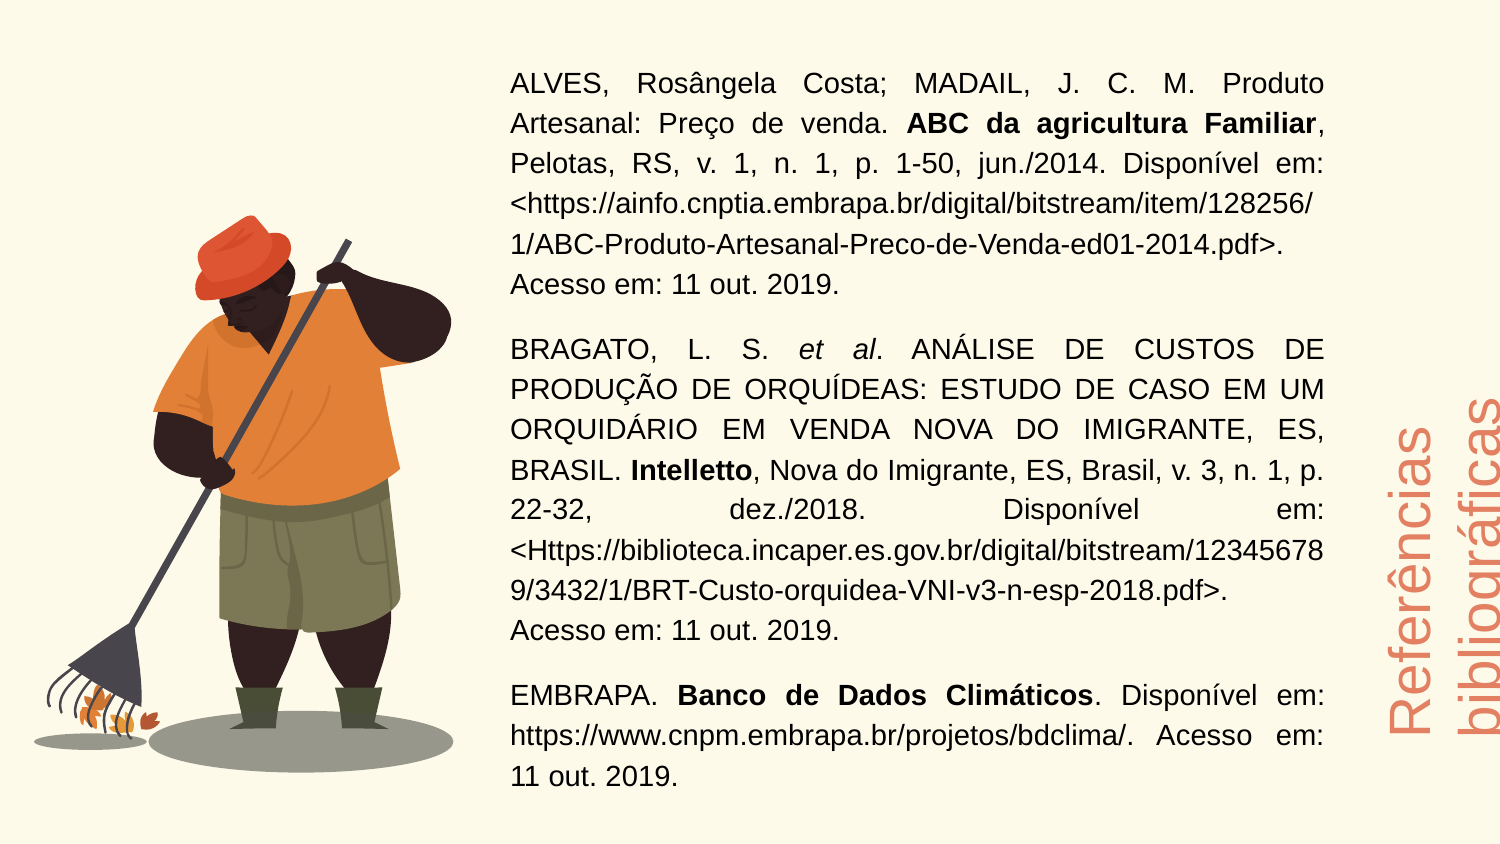

ALVES, Rosângela Costa; MADAIL, J. C. M. Produto Artesanal: Preço de venda. ABC da agricultura Familiar, Pelotas, RS, v. 1, n. 1, p. 1-50, jun./2014. Disponível em: <https://ainfo.cnptia.embrapa.br/digital/bitstream/item/128256/1/ABC-Produto-Artesanal-Preco-de-Venda-ed01-2014.pdf>. Acesso em: 11 out. 2019.
BRAGATO, L. S. et al. ANÁLISE DE CUSTOS DE PRODUÇÃO DE ORQUÍDEAS: ESTUDO DE CASO EM UM ORQUIDÁRIO EM VENDA NOVA DO IMIGRANTE, ES, BRASIL. Intelletto, Nova do Imigrante, ES, Brasil, v. 3, n. 1, p. 22-32, dez./2018. Disponível em: <Https://biblioteca.incaper.es.gov.br/digital/bitstream/123456789/3432/1/BRT-Custo-orquidea-VNI-v3-n-esp-2018.pdf>. Acesso em: 11 out. 2019.
EMBRAPA. Banco de Dados Climáticos. Disponível em: https://www.cnpm.embrapa.br/projetos/bdclima/. Acesso em: 11 out. 2019.

Referências bibliográficas